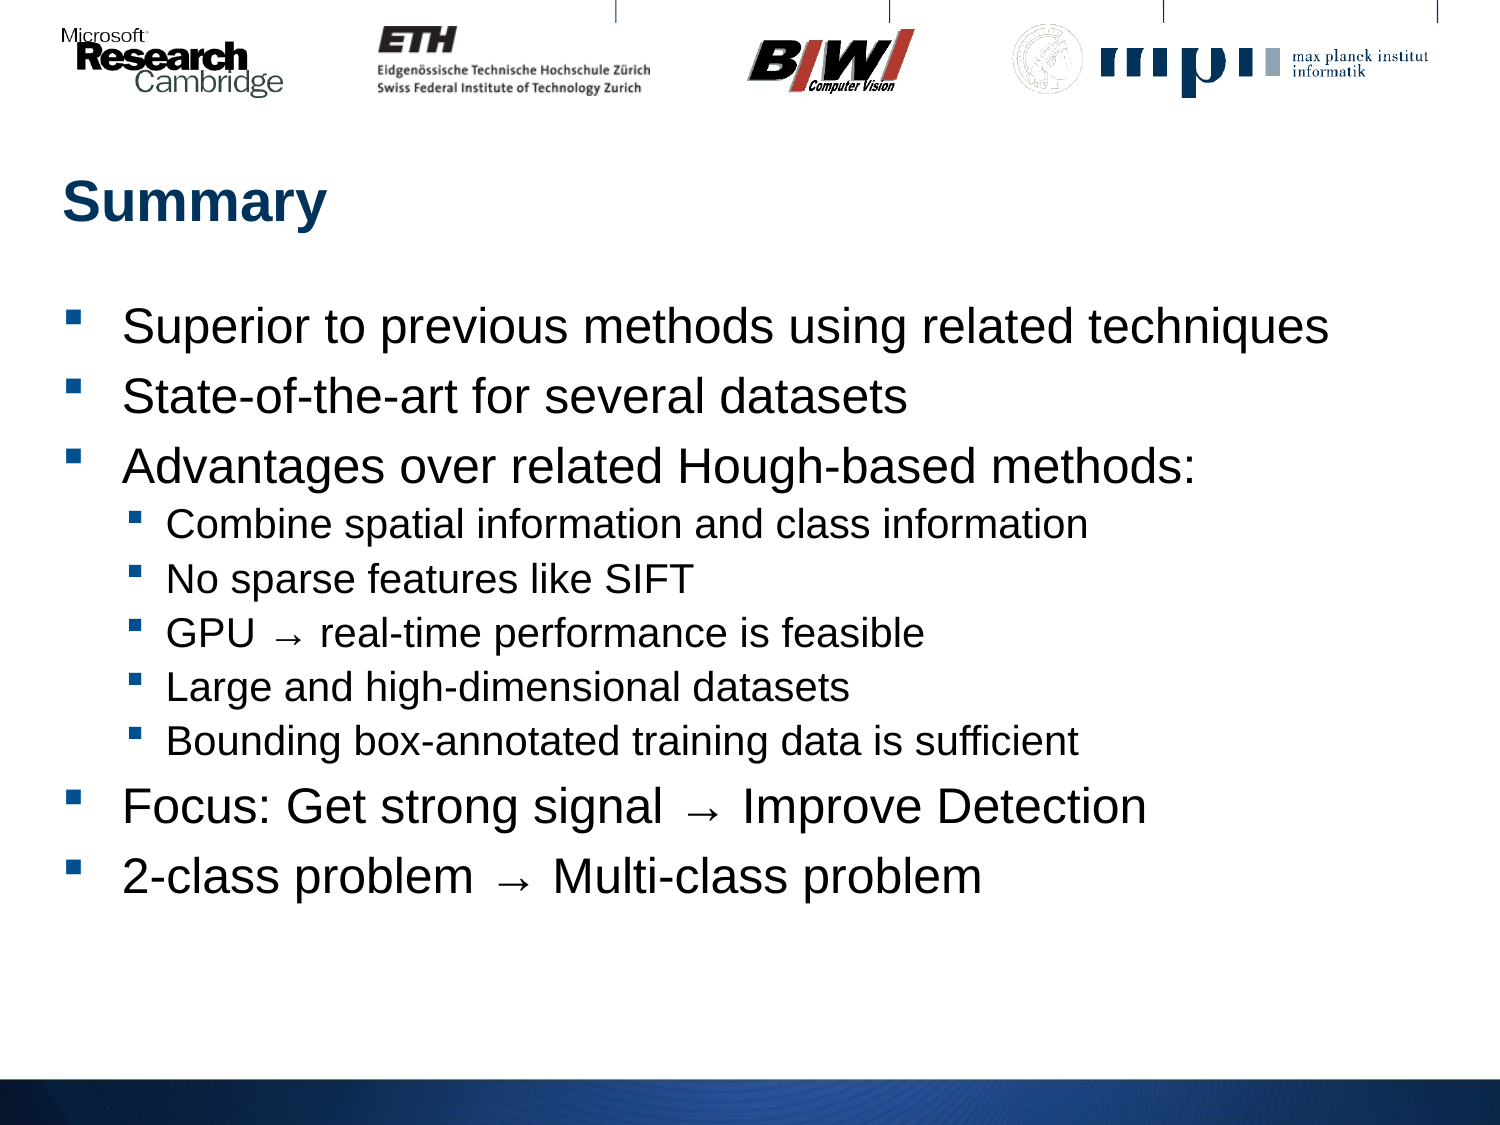

# Summary
Superior to previous methods using related techniques
State-of-the-art for several datasets
Advantages over related Hough-based methods:
Combine spatial information and class information
No sparse features like SIFT
GPU → real-time performance is feasible
Large and high-dimensional datasets
Bounding box-annotated training data is sufficient
Focus: Get strong signal → Improve Detection
2-class problem → Multi-class problem